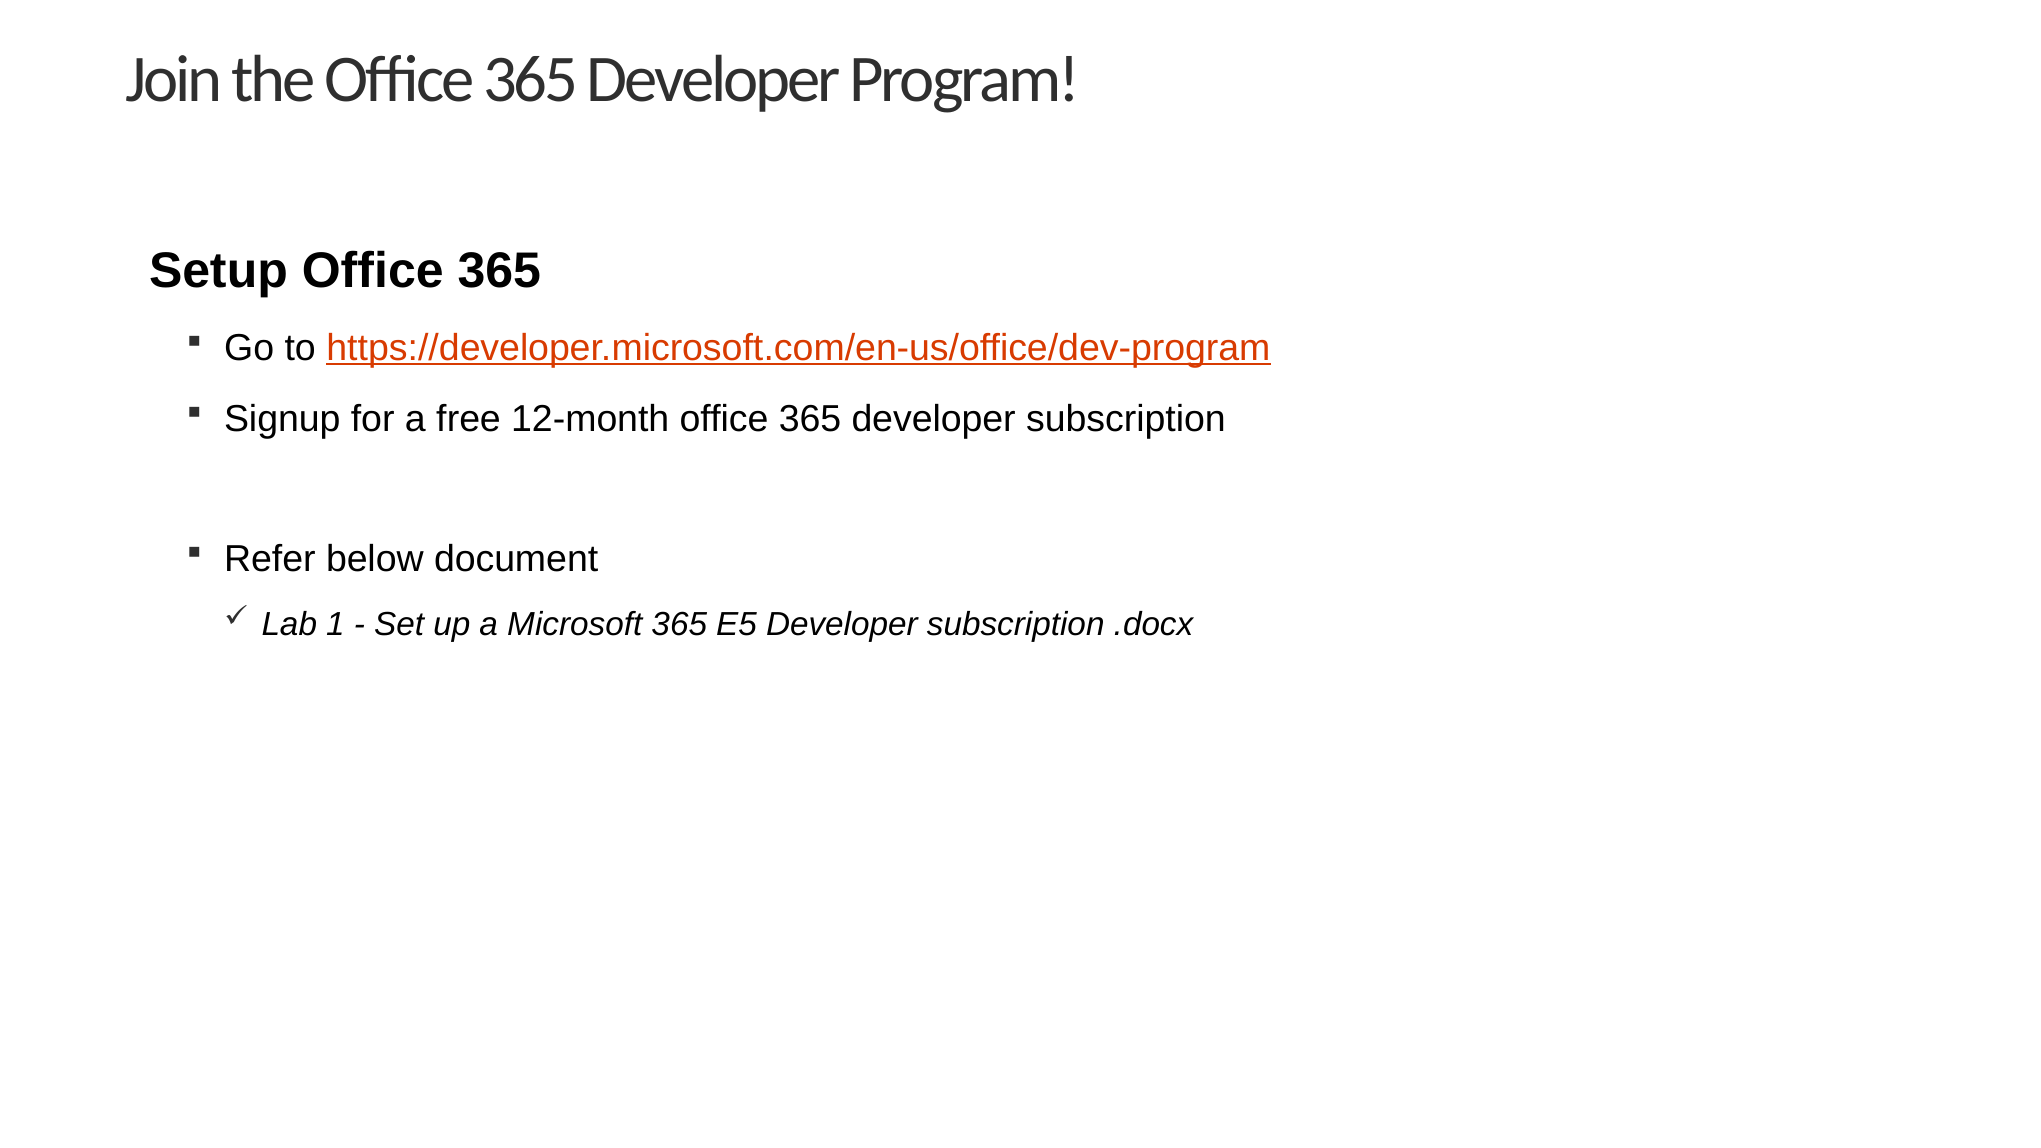

# Join the Office 365 Developer Program!
Setup Office 365
Go to https://developer.microsoft.com/en-us/office/dev-program
Signup for a free 12-month office 365 developer subscription

Refer below document
Lab 1 - Set up a Microsoft 365 E5 Developer subscription .docx